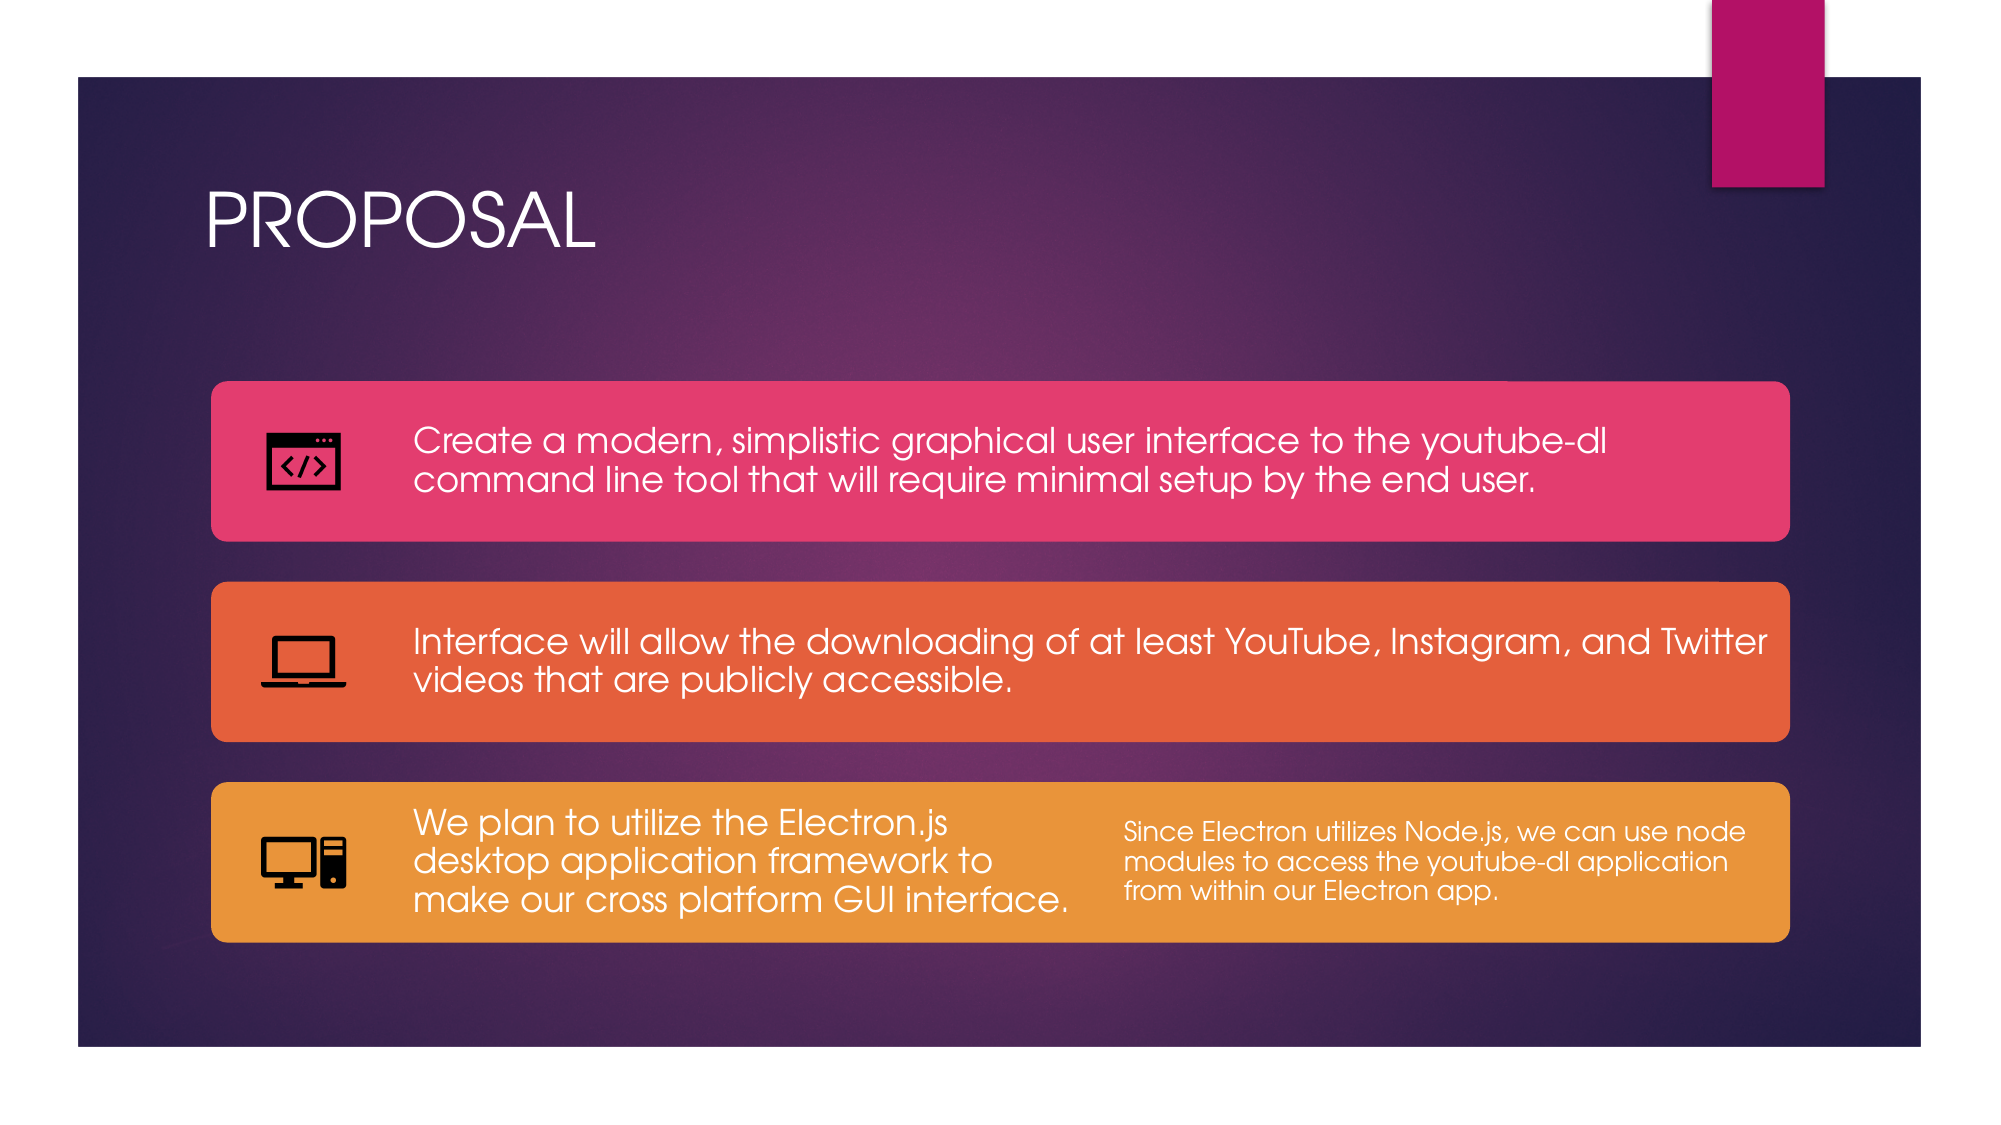

# PROPOSAL
Create a modern, simplistic graphical user interface to the youtube-dl command line tool that will require minimal setup by the end user.
Interface will allow the downloading of at least YouTube, Instagram, and Twitter videos that are publicly accessible.
We plan to utilize the Electron.js desktop application framework to make our cross platform GUI interface.
Since Electron utilizes Node.js, we can use node modules to access the youtube-dl application from within our Electron app.